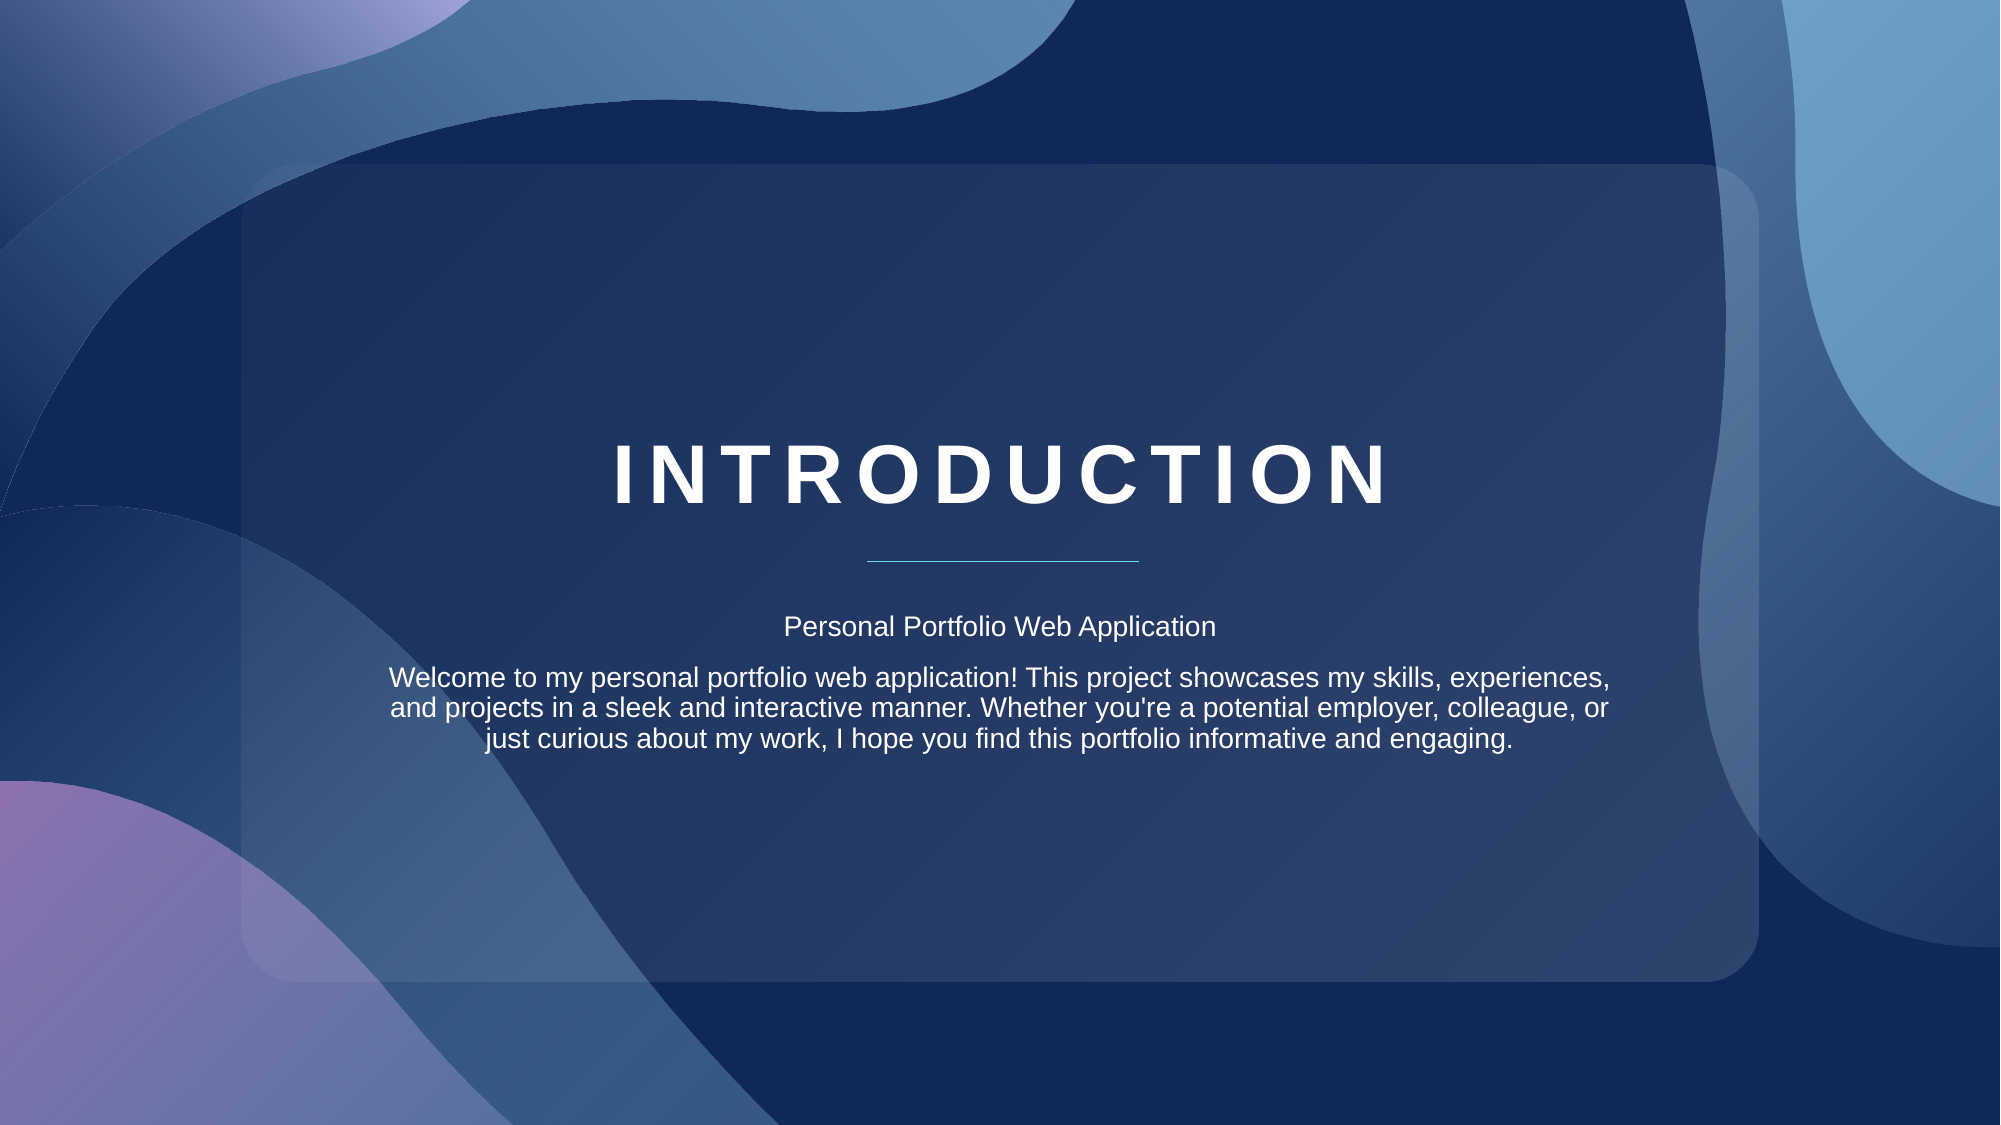

# INTRODUCTION
Personal Portfolio Web Application
Welcome to my personal portfolio web application! This project showcases my skills, experiences, and projects in a sleek and interactive manner. Whether you're a potential employer, colleague, or just curious about my work, I hope you find this portfolio informative and engaging.